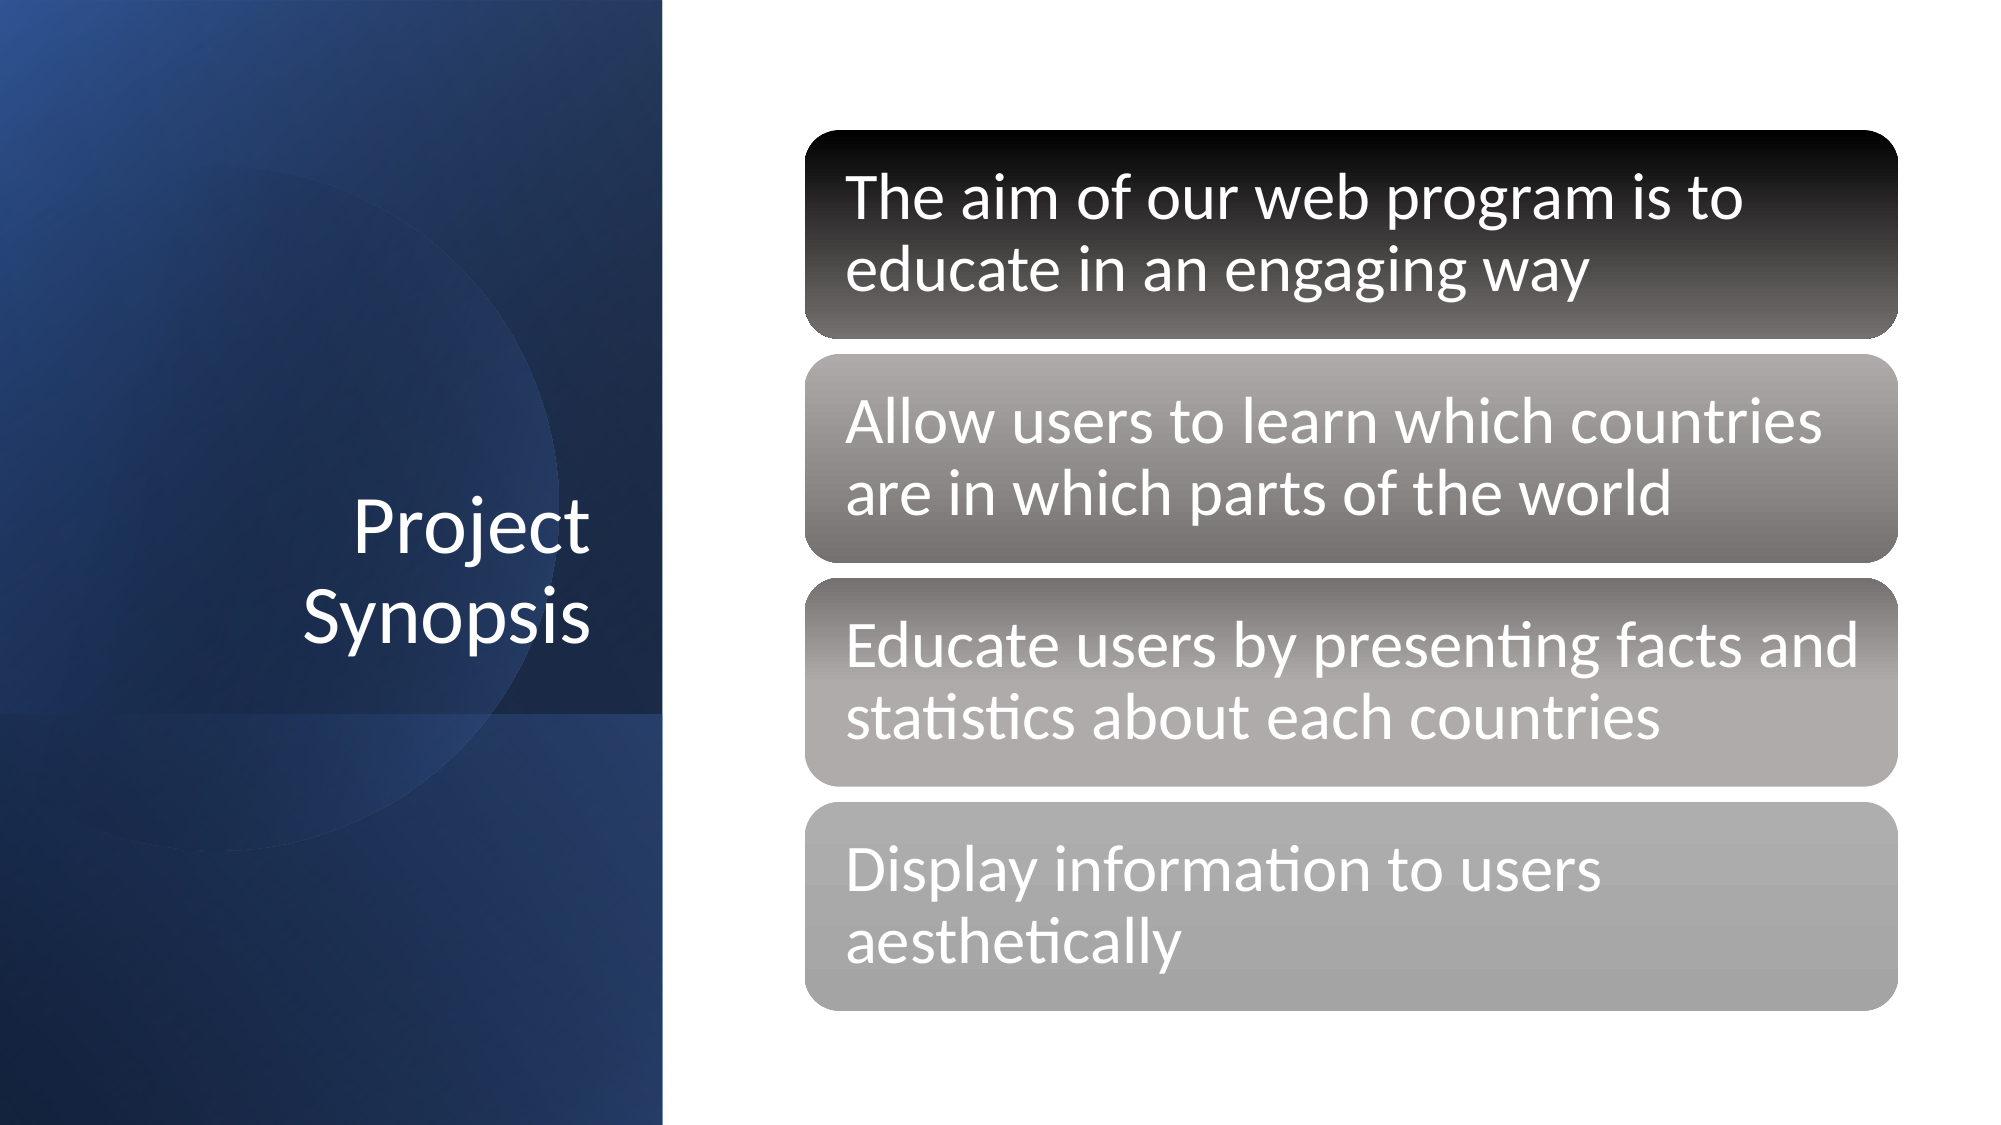

The aim of our web program is to educate in an engaging way
Allow users to learn which countries are in which parts of the world
Educate users by presenting facts and statistics about each countries
Display information to users aesthetically

# Project Synopsis